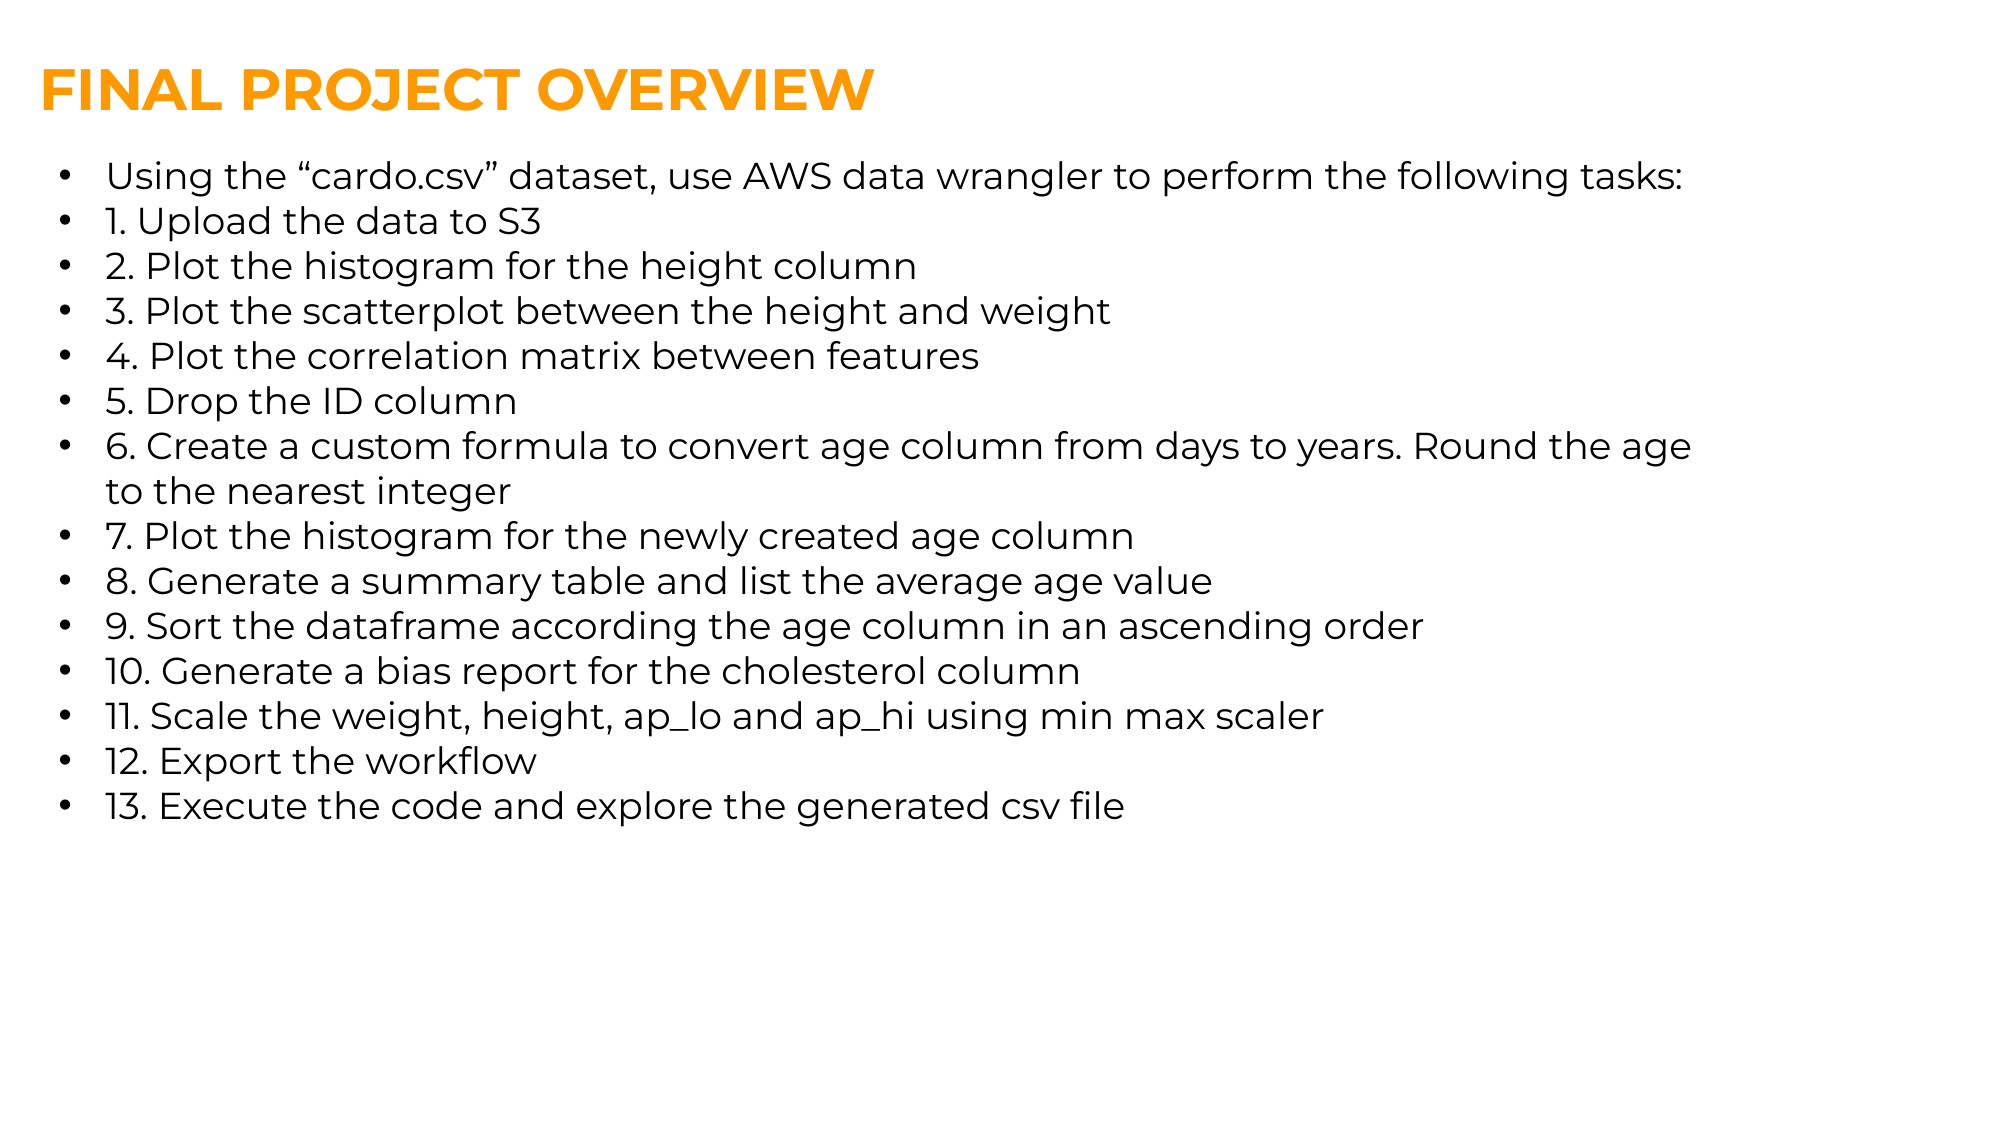

FINAL PROJECT OVERVIEW
Using the “cardo.csv” dataset, use AWS data wrangler to perform the following tasks:
1. Upload the data to S3
2. Plot the histogram for the height column
3. Plot the scatterplot between the height and weight
4. Plot the correlation matrix between features
5. Drop the ID column
6. Create a custom formula to convert age column from days to years. Round the age to the nearest integer
7. Plot the histogram for the newly created age column
8. Generate a summary table and list the average age value
9. Sort the dataframe according the age column in an ascending order
10. Generate a bias report for the cholesterol column
11. Scale the weight, height, ap_lo and ap_hi using min max scaler
12. Export the workflow
13. Execute the code and explore the generated csv file